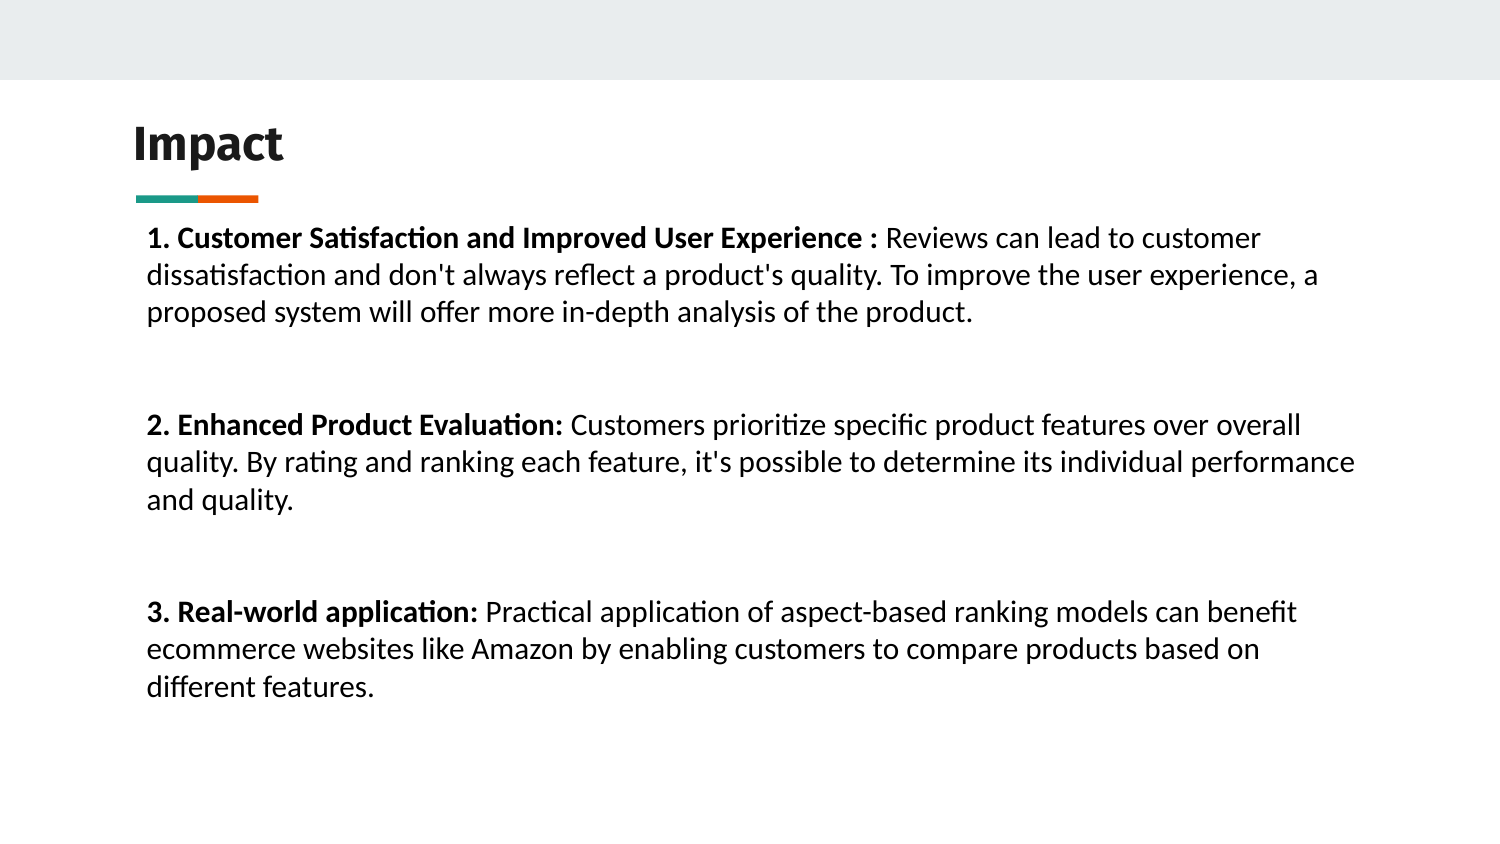

# Impact
1. Customer Satisfaction and Improved User Experience : Reviews can lead to customer dissatisfaction and don't always reflect a product's quality. To improve the user experience, a proposed system will offer more in-depth analysis of the product.

2. Enhanced Product Evaluation: Customers prioritize specific product features over overall quality. By rating and ranking each feature, it's possible to determine its individual performance and quality.

3. Real-world application: Practical application of aspect-based ranking models can benefit ecommerce websites like Amazon by enabling customers to compare products based on different features.